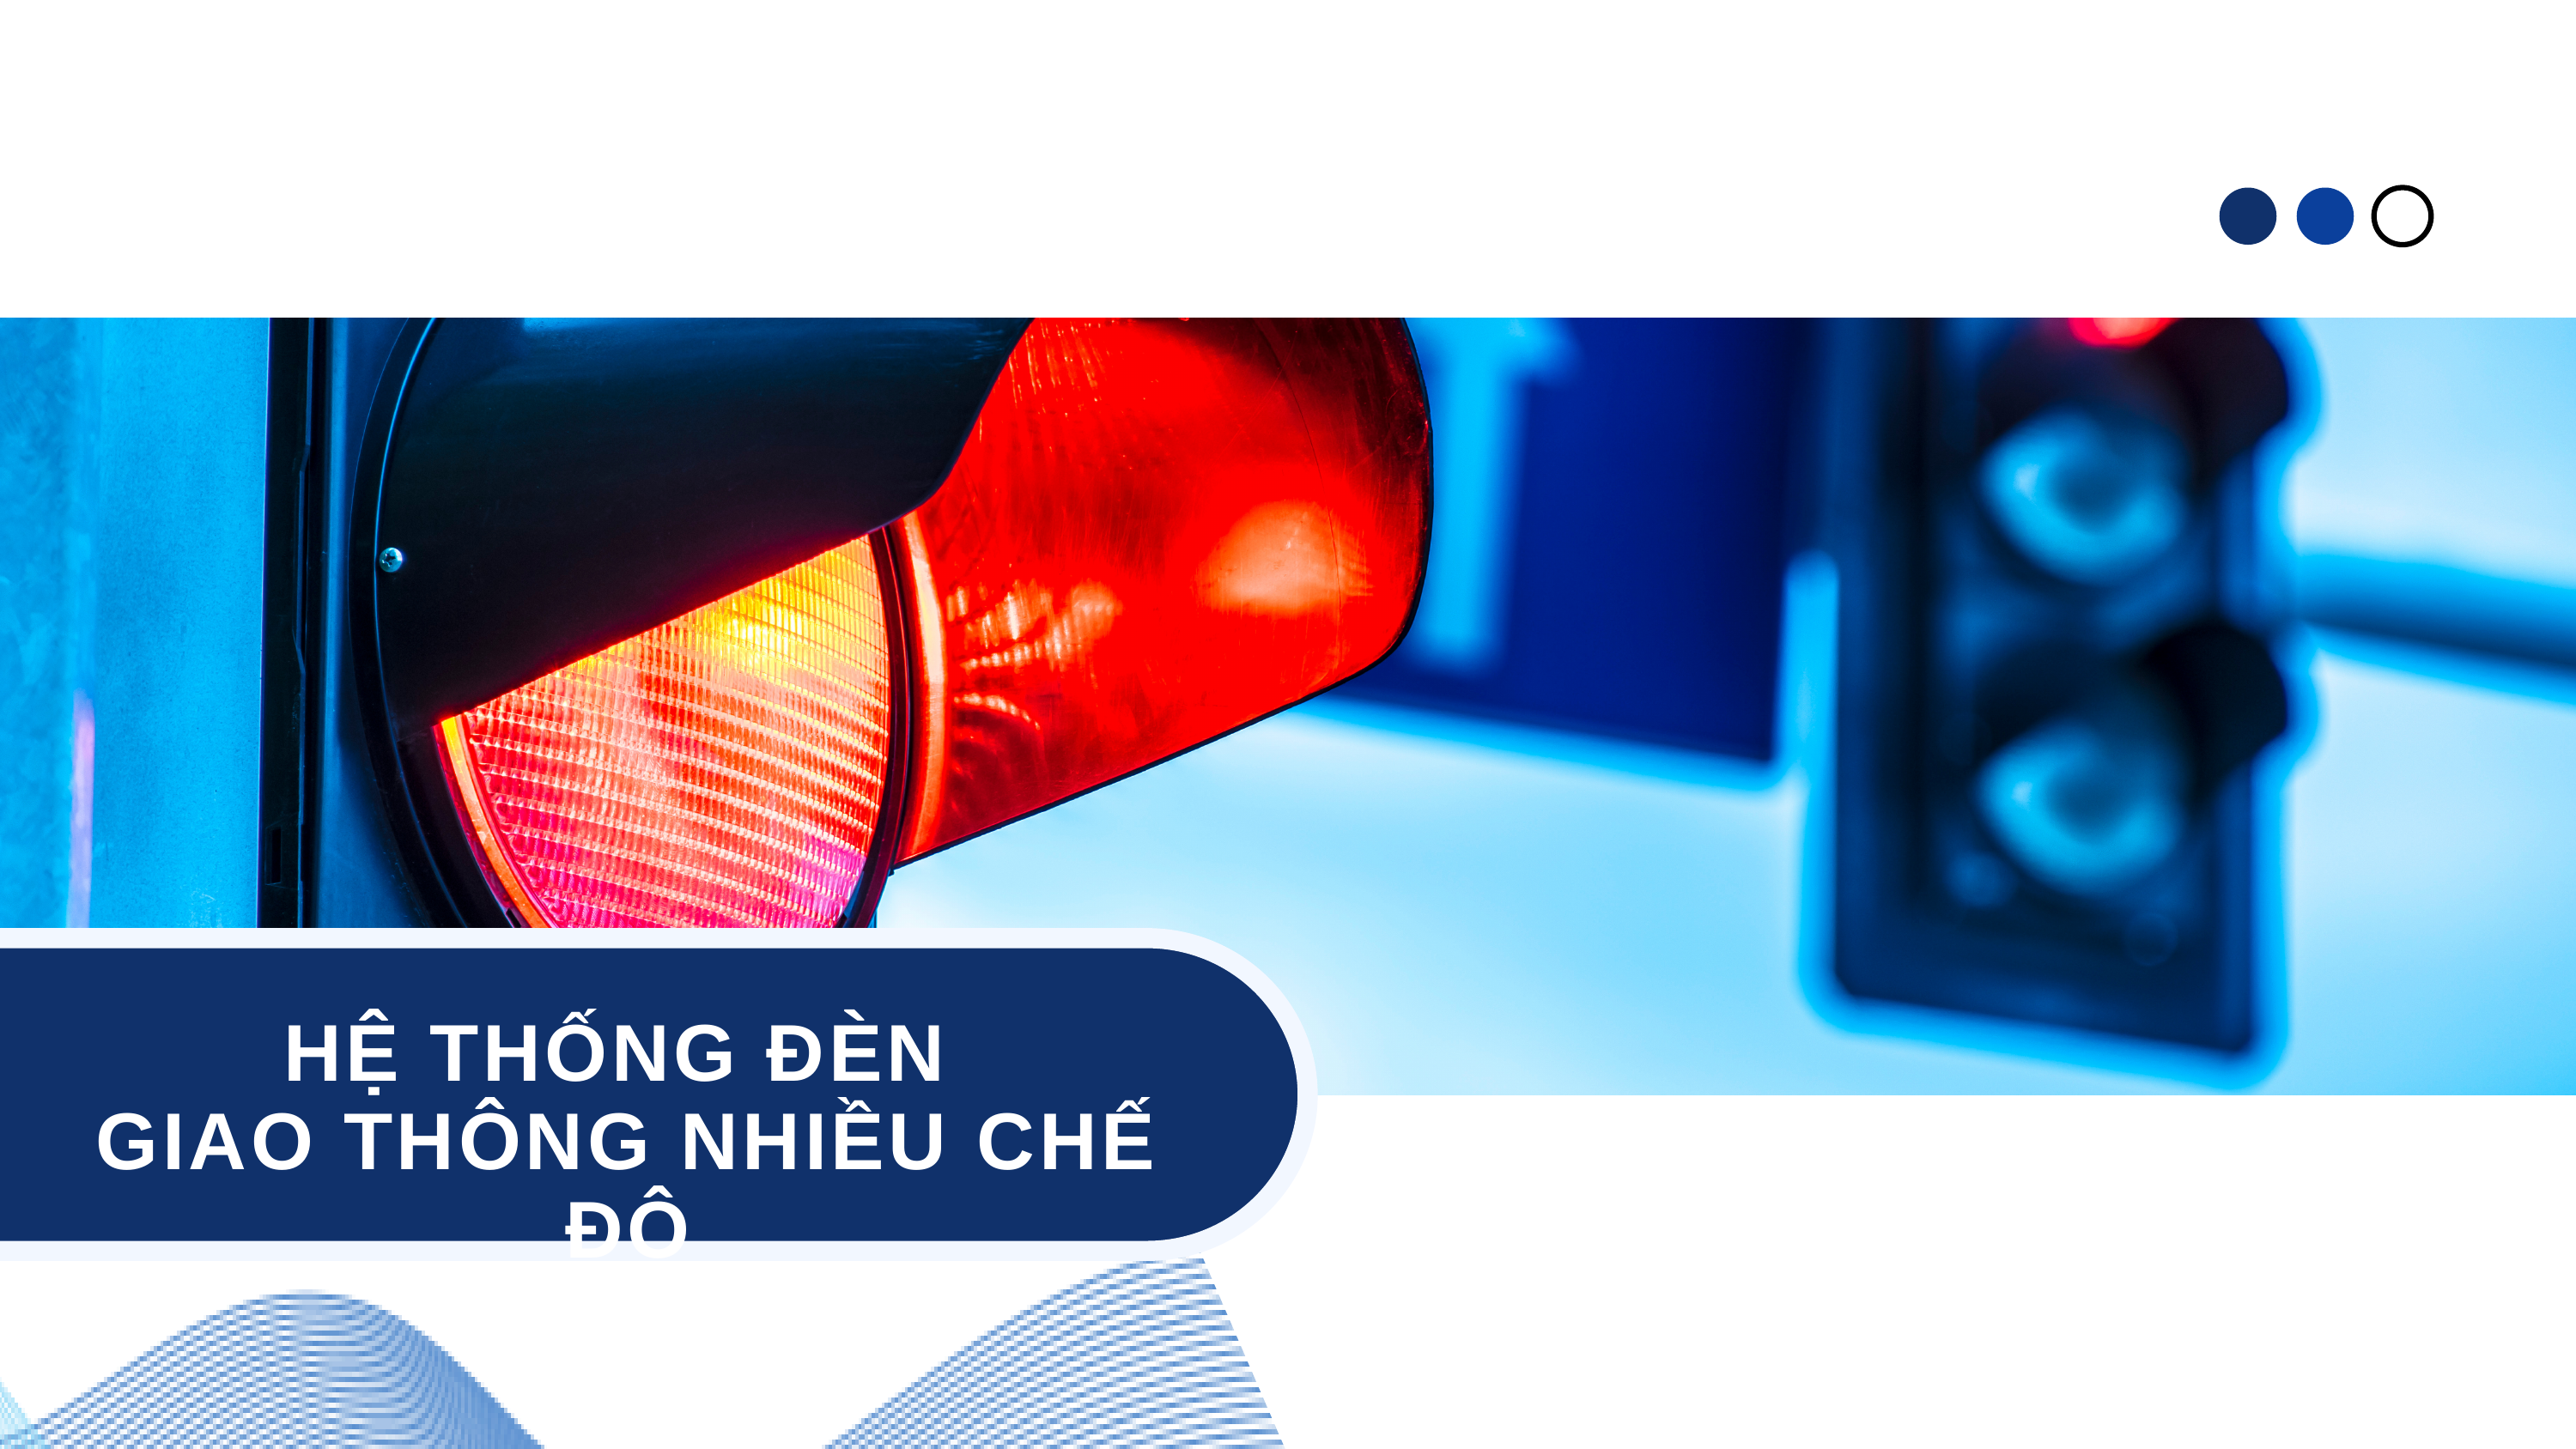

HỆ THỐNG ĐÈN
GIAO THÔNG NHIỀU CHẾ ĐỘ